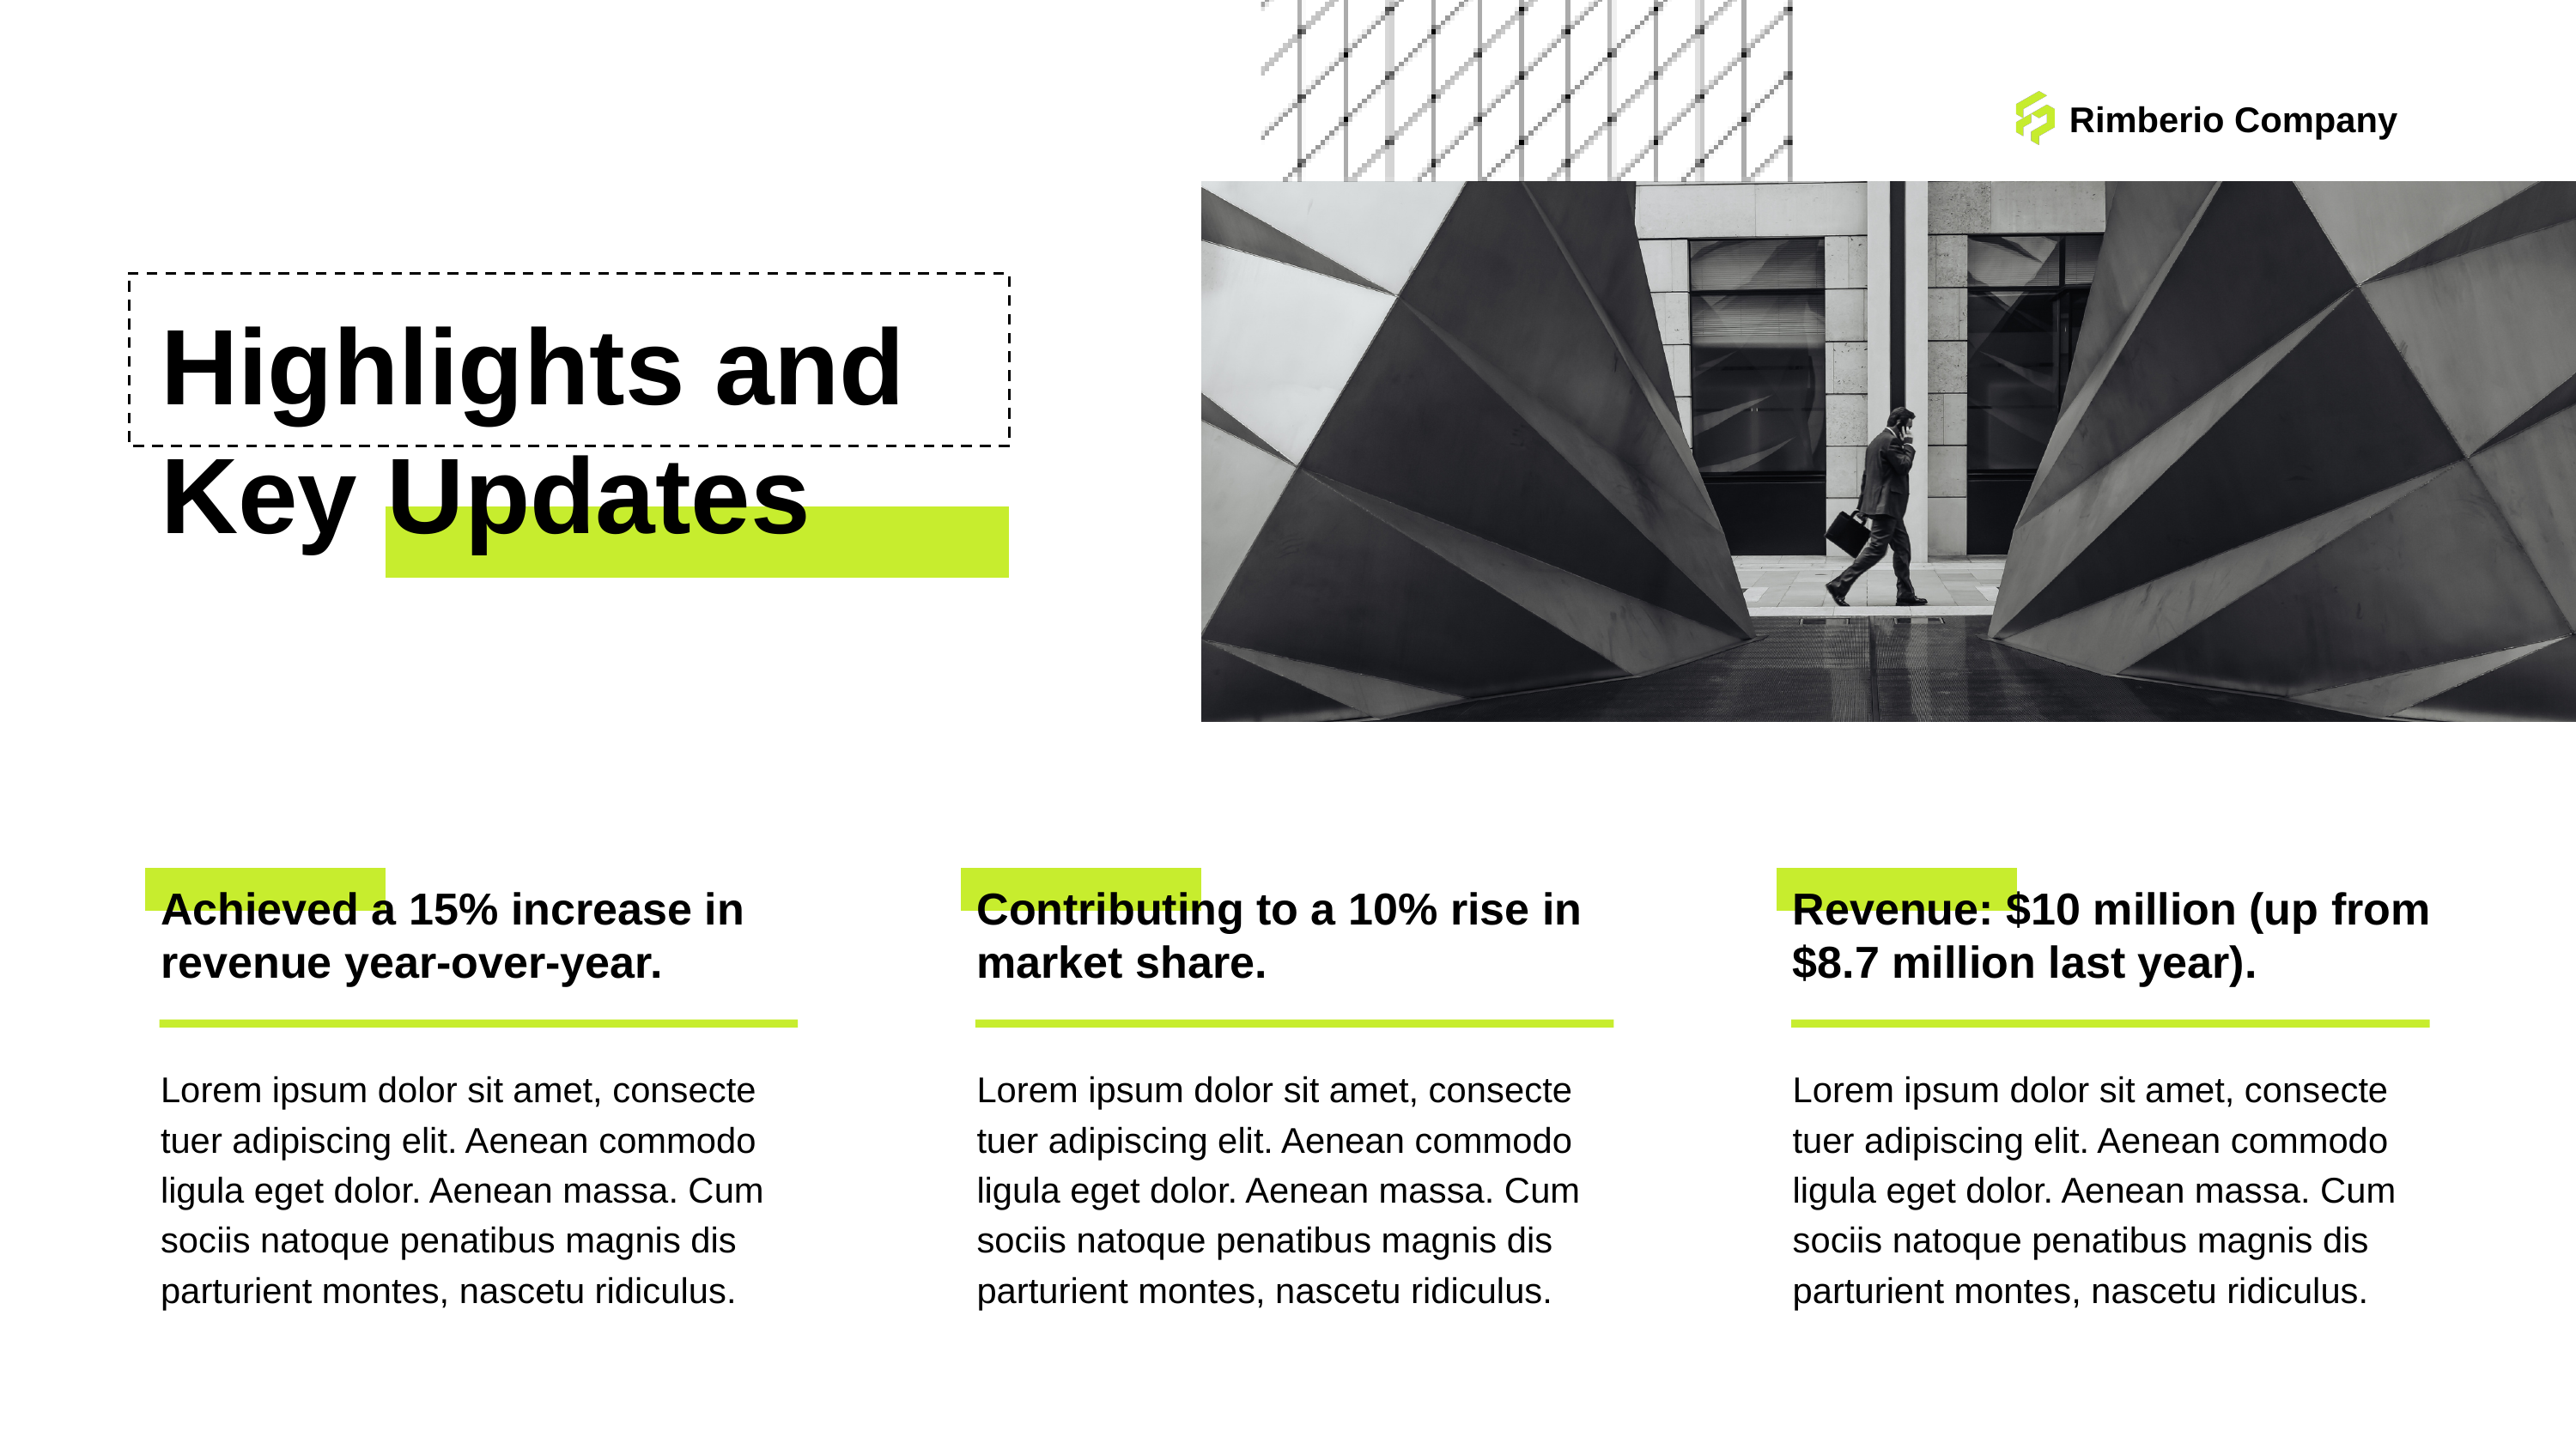

Rimberio Company

Highlights and Key Updates

Achieved a 15% increase in revenue year-over-year.
Contributing to a 10% rise in market share.
Revenue: $10 million (up from $8.7 million last year).

Lorem ipsum dolor sit amet, consecte tuer adipiscing elit. Aenean commodo ligula eget dolor. Aenean massa. Cum sociis natoque penatibus magnis dis parturient montes, nascetu ridiculus.
Lorem ipsum dolor sit amet, consecte tuer adipiscing elit. Aenean commodo ligula eget dolor. Aenean massa. Cum sociis natoque penatibus magnis dis parturient montes, nascetu ridiculus.
Lorem ipsum dolor sit amet, consecte tuer adipiscing elit. Aenean commodo ligula eget dolor. Aenean massa. Cum sociis natoque penatibus magnis dis parturient montes, nascetu ridiculus.